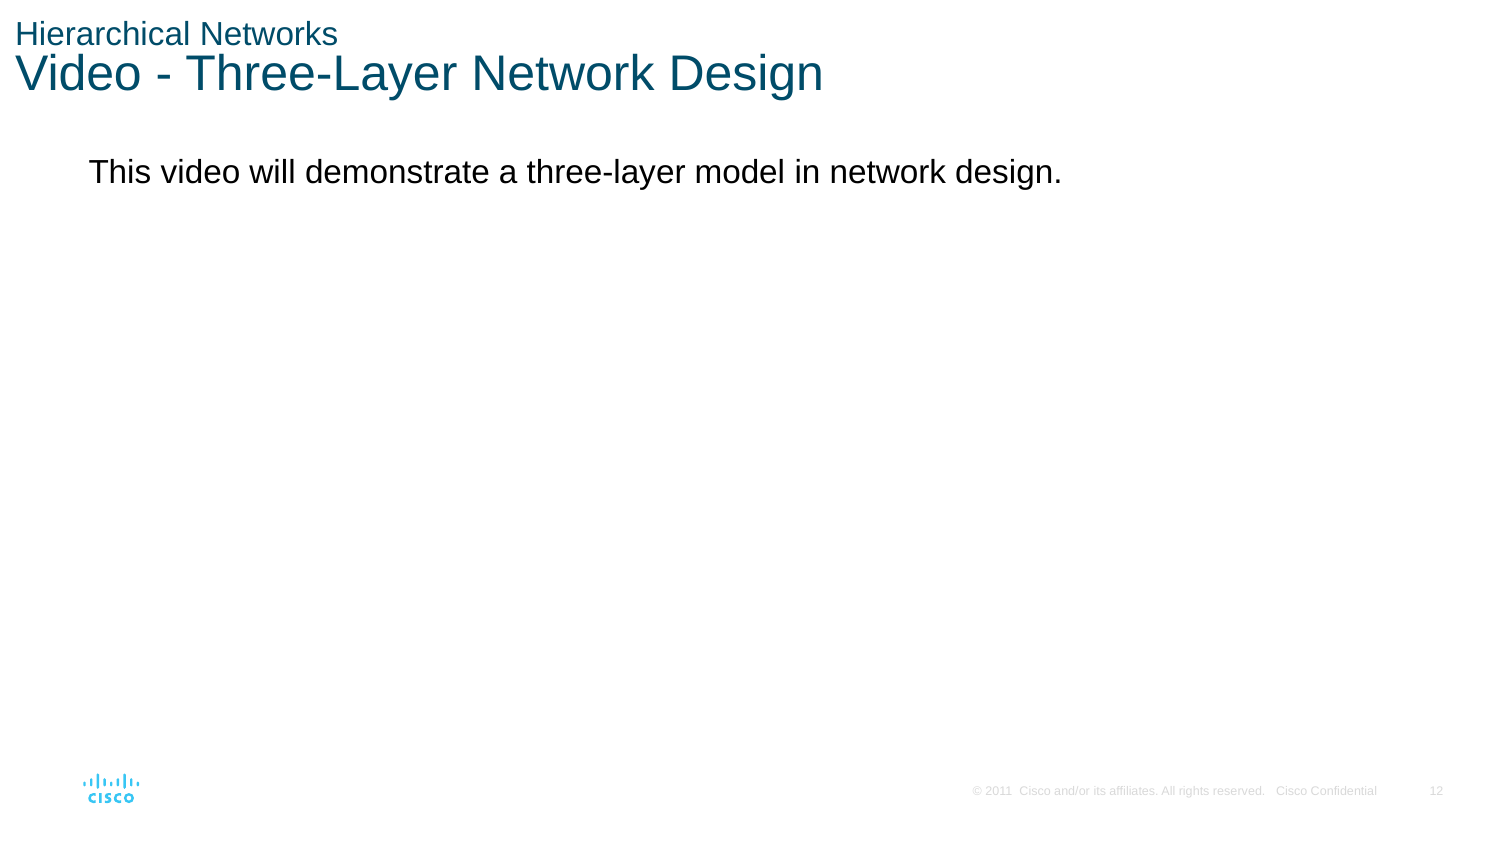

# Hierarchical Networks Video - Three-Layer Network Design
This video will demonstrate a three-layer model in network design.